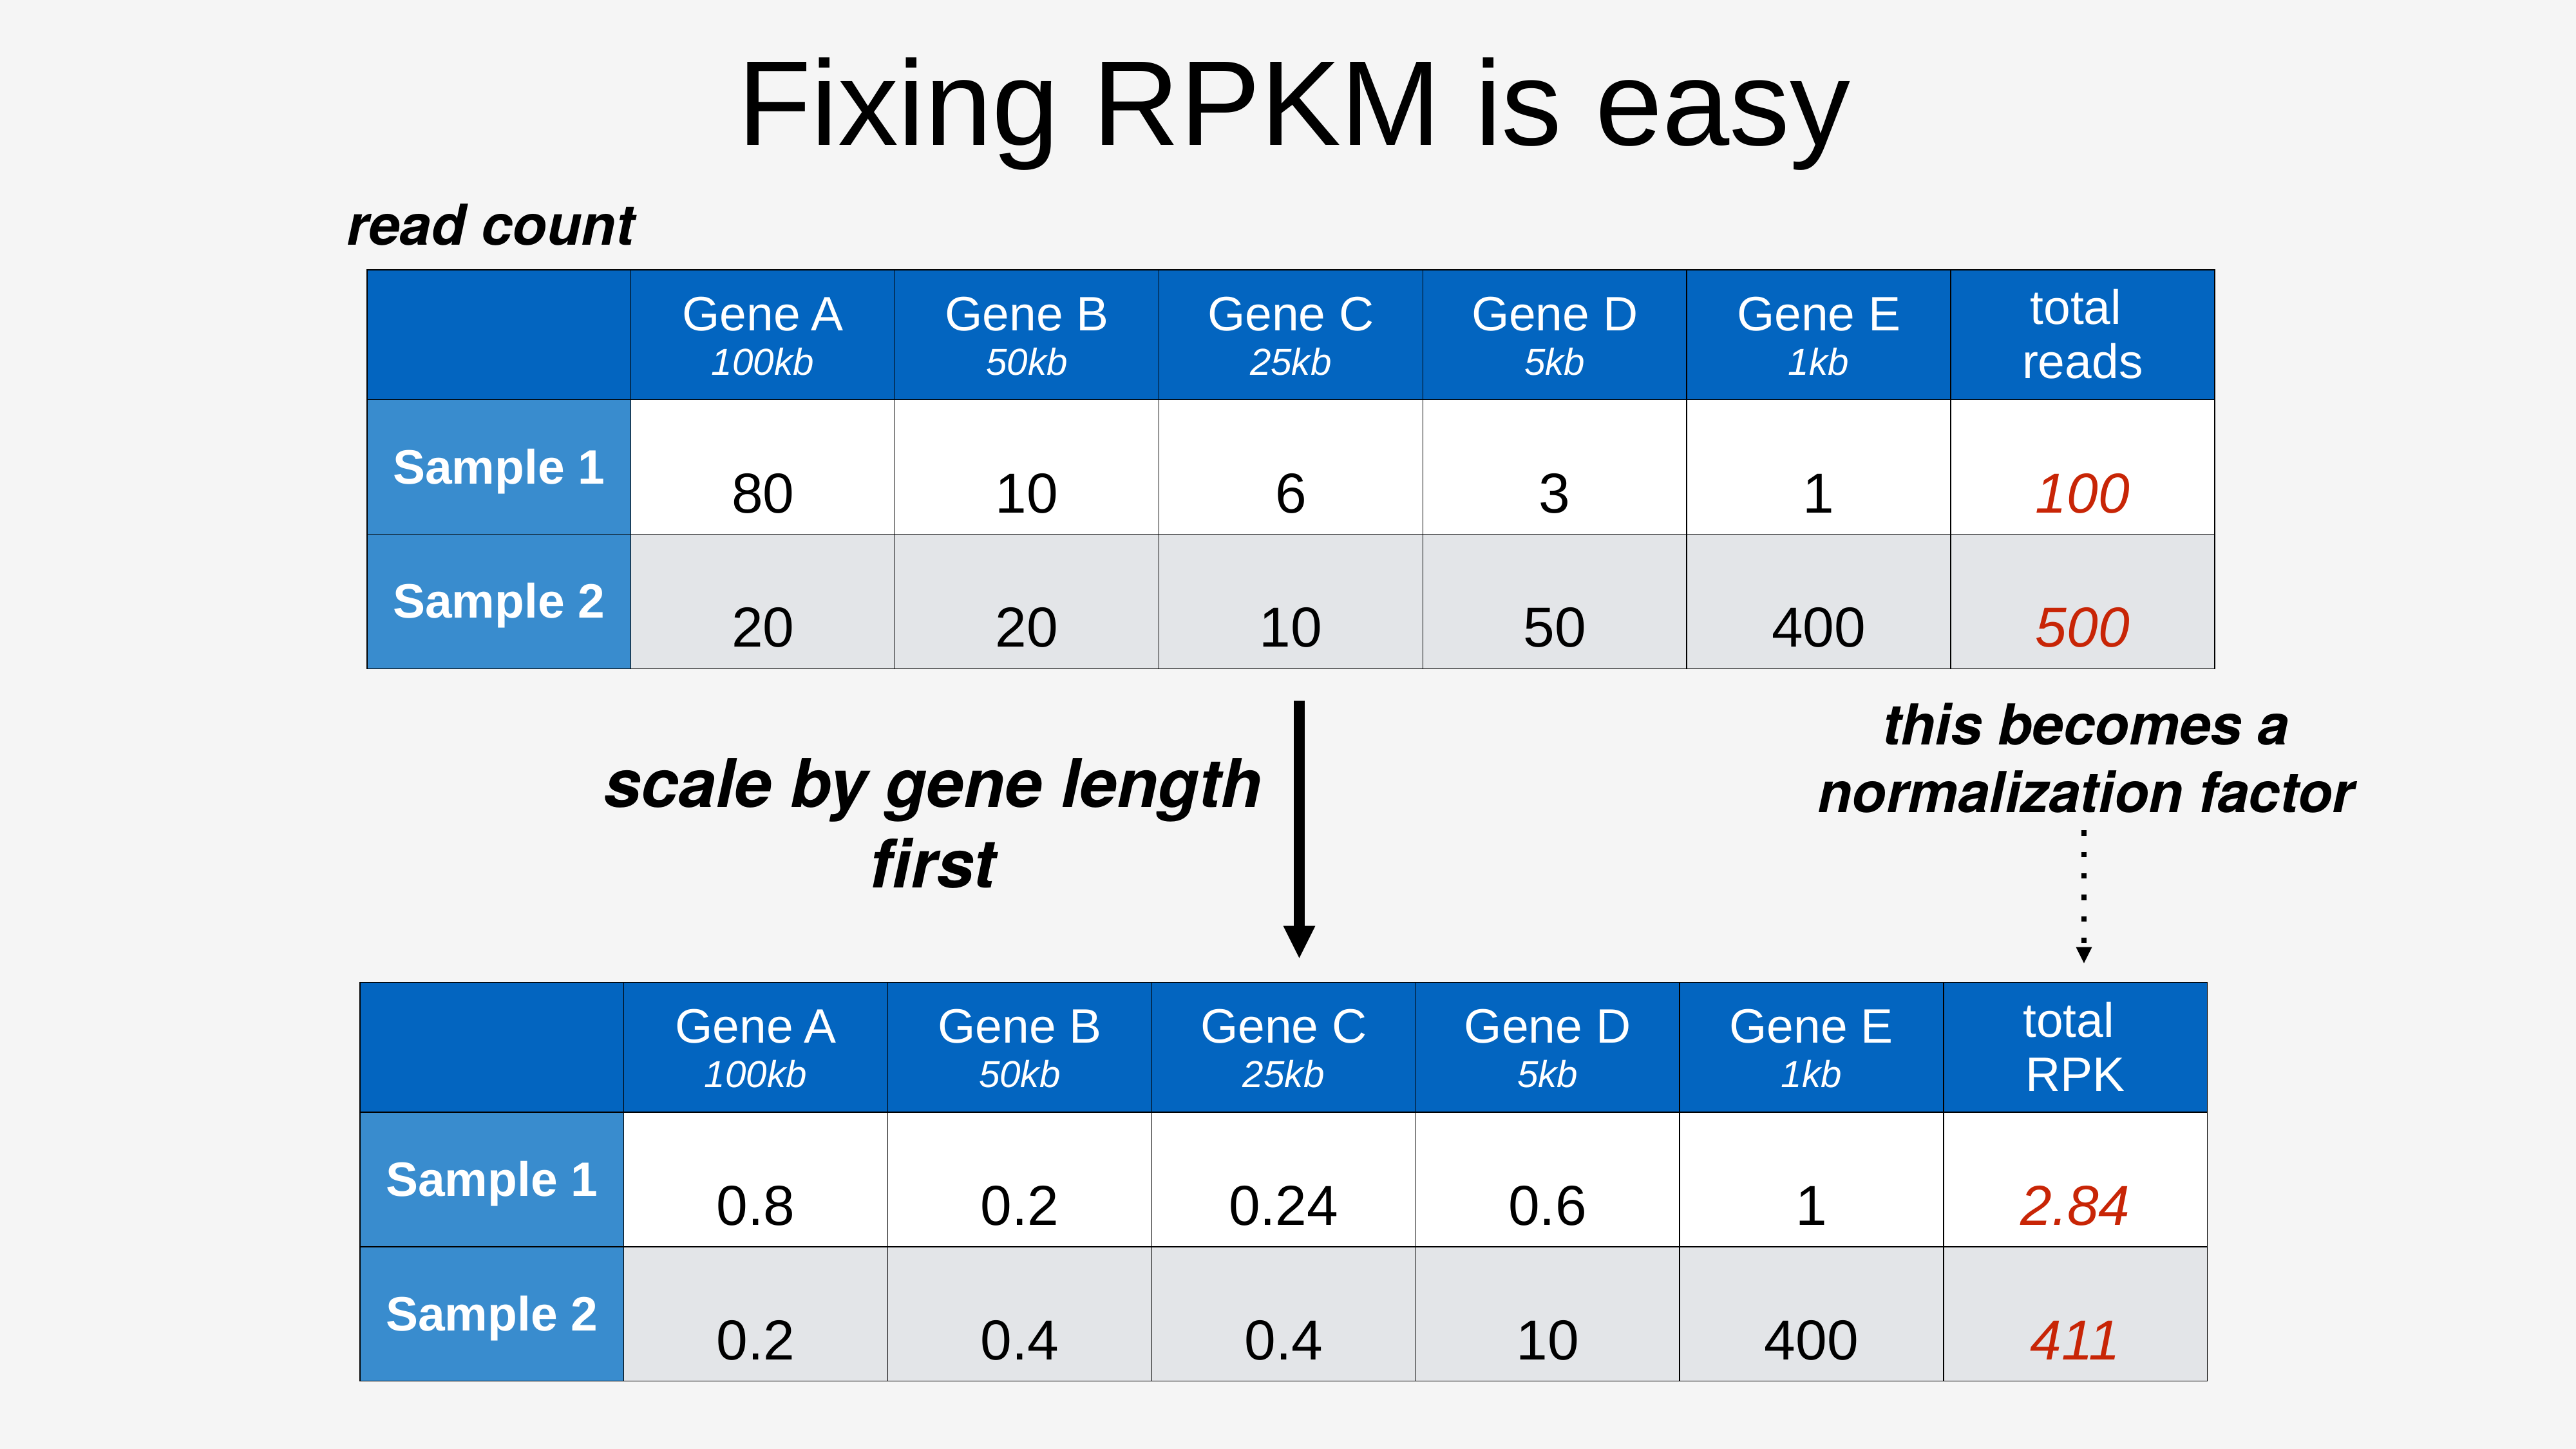

Fixing RPKM is easy
read count
|  | Gene A 100kb | Gene B 50kb | Gene C 25kb | Gene D 5kb | Gene E 1kb | total reads |
| --- | --- | --- | --- | --- | --- | --- |
| Sample 1 | 80 | 10 | 6 | 3 | 1 | 100 |
| Sample 2 | 20 | 20 | 10 | 50 | 400 | 500 |
this becomes a normalization factor
scale by gene length first
|  | Gene A 100kb | Gene B 50kb | Gene C 25kb | Gene D 5kb | Gene E 1kb | total RPK |
| --- | --- | --- | --- | --- | --- | --- |
| Sample 1 | 0.8 | 0.2 | 0.24 | 0.6 | 1 | 2.84 |
| Sample 2 | 0.2 | 0.4 | 0.4 | 10 | 400 | 411 |